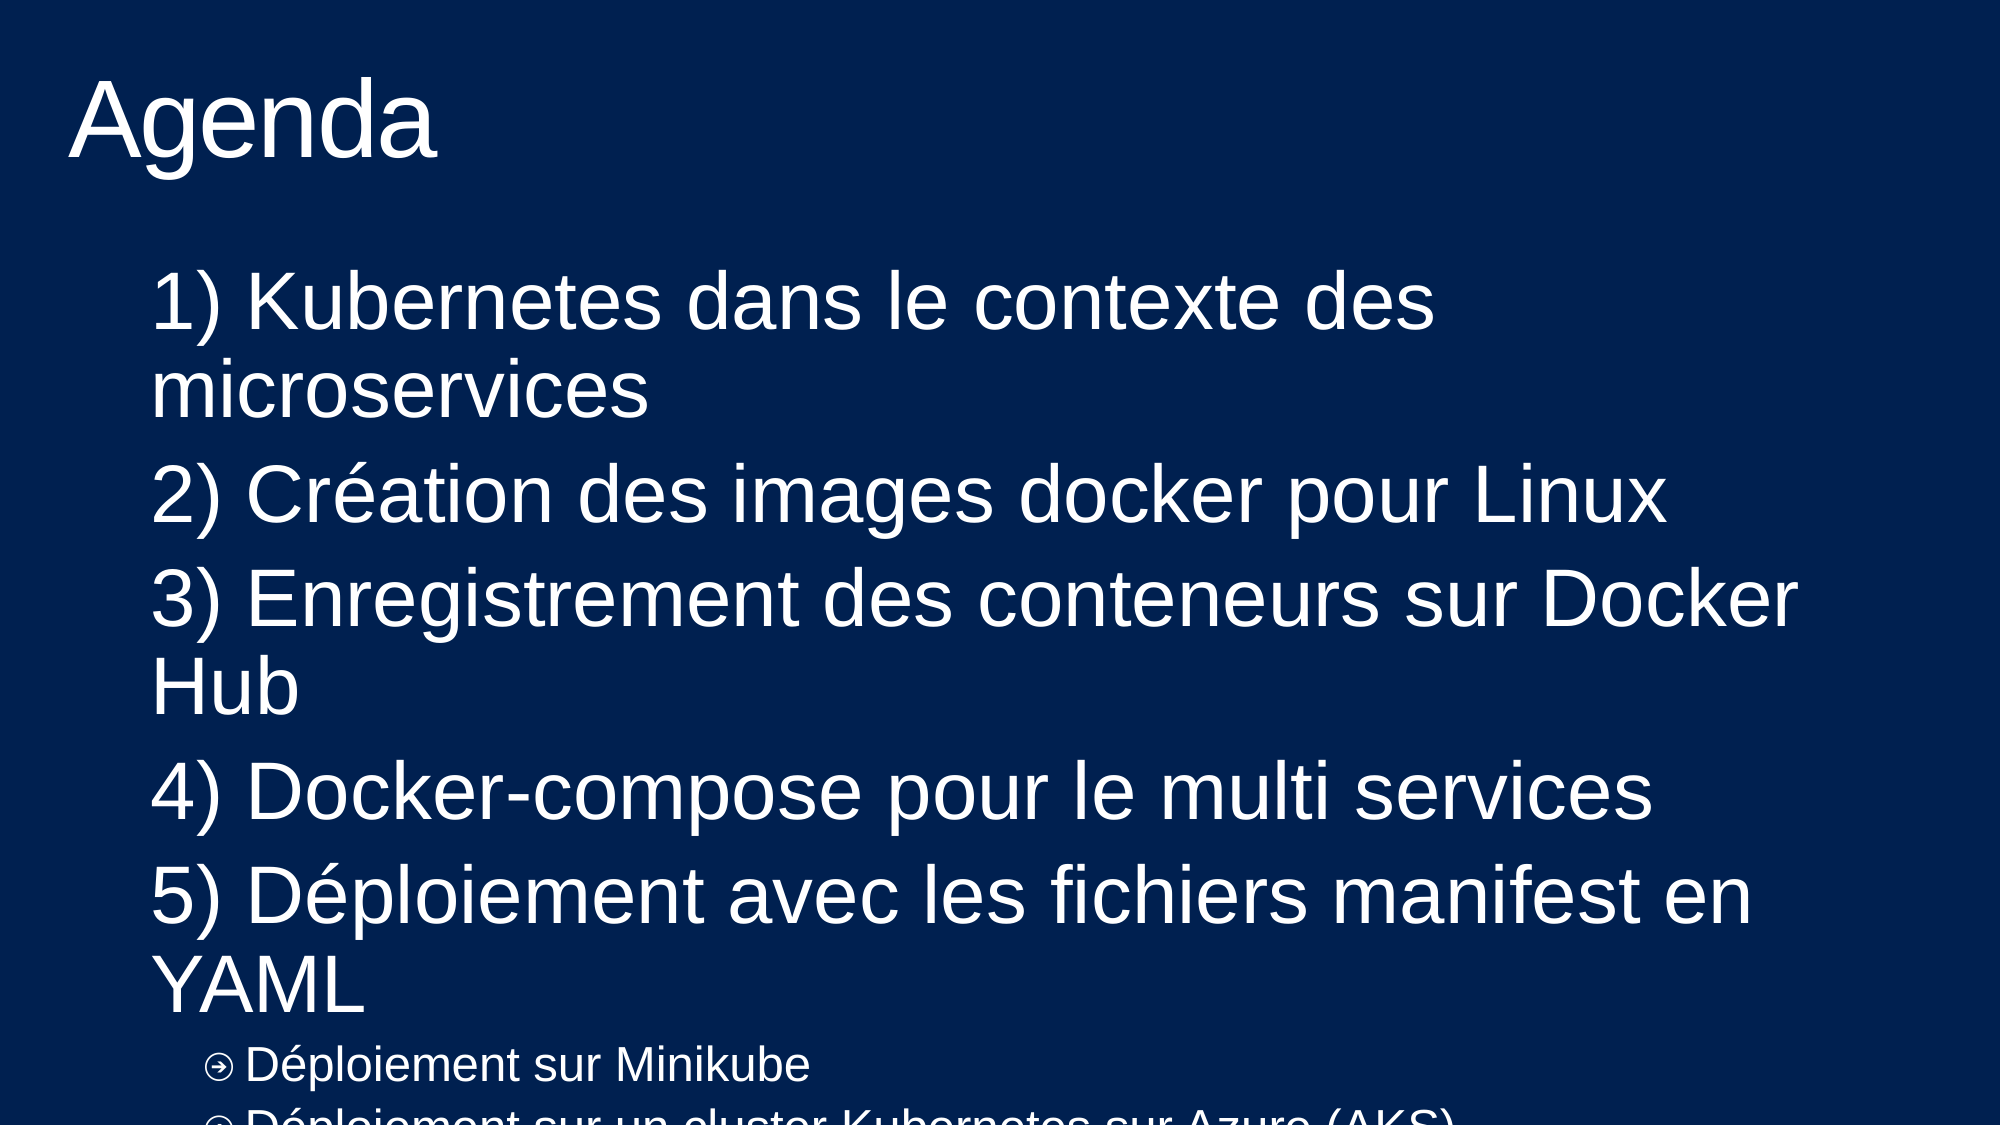

# Agenda
1) Kubernetes dans le contexte des microservices
2) Création des images docker pour Linux
3) Enregistrement des conteneurs sur Docker Hub
4) Docker-compose pour le multi services
5) Déploiement avec les fichiers manifest en YAML
Déploiement sur Minikube
Déploiement sur un cluster Kubernetes sur Azure (AKS)
6) Création des pipelines CI/CD avec Azure DevOps